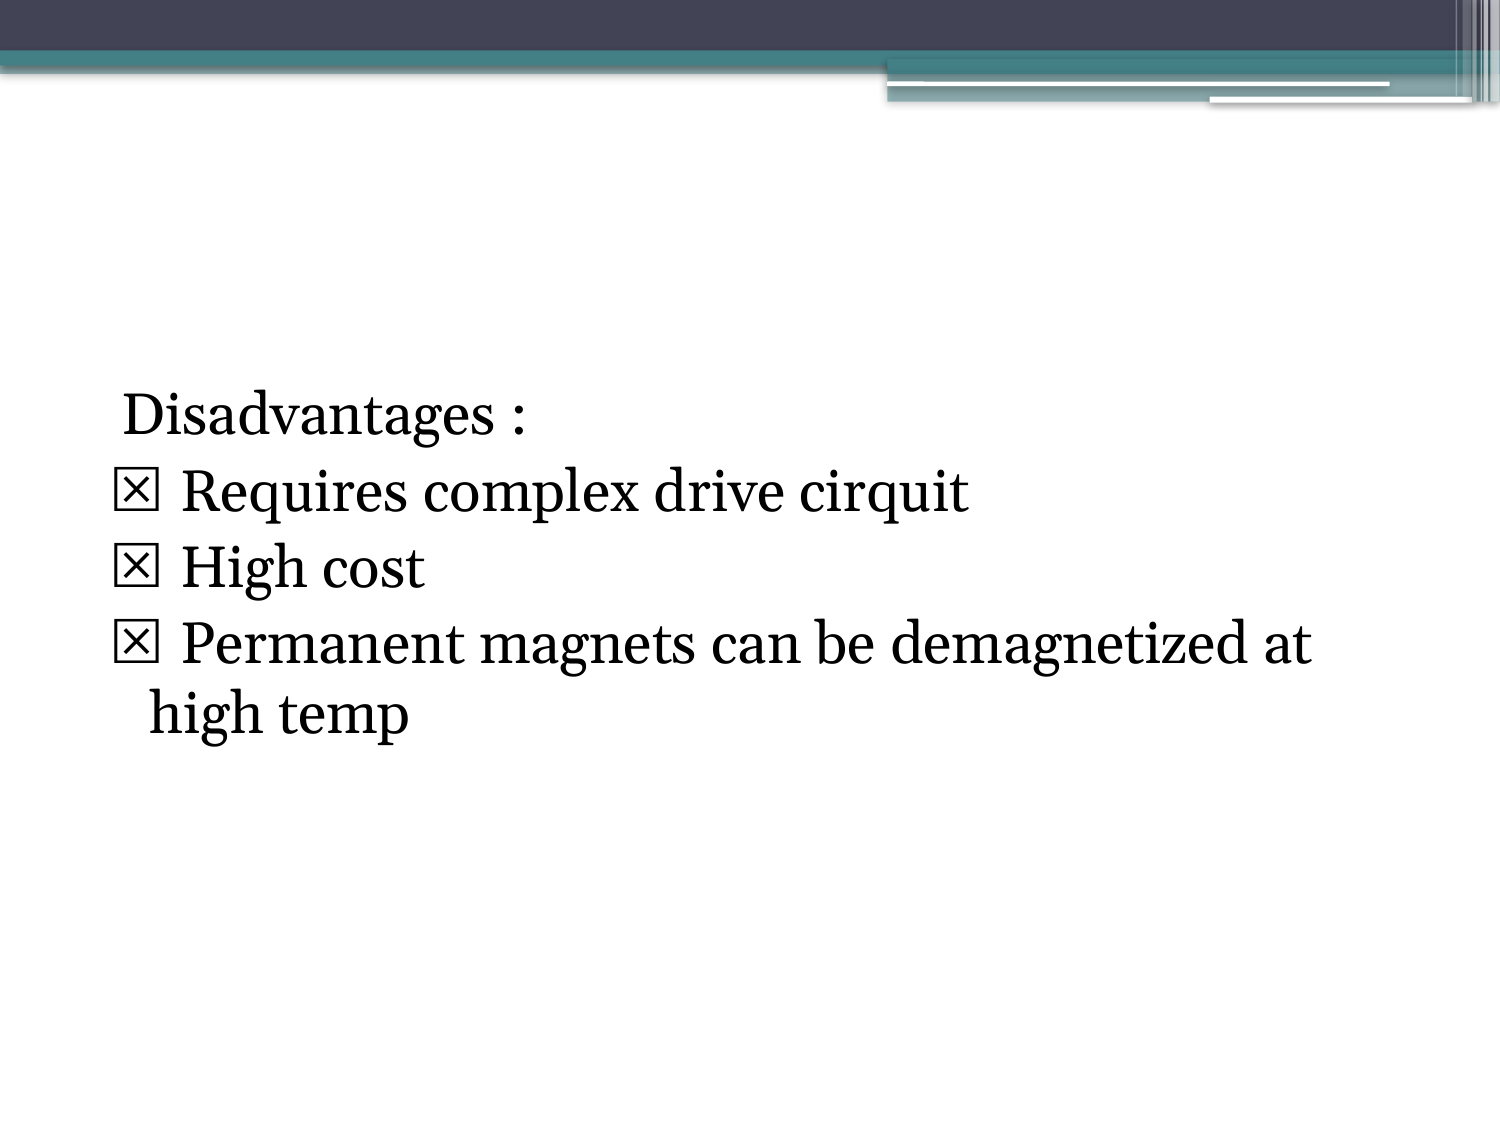

#
 Disadvantages :
􀂾 Requires complex drive cirquit
􀂾 High cost
􀂾 Permanent magnets can be demagnetized at 	high temp